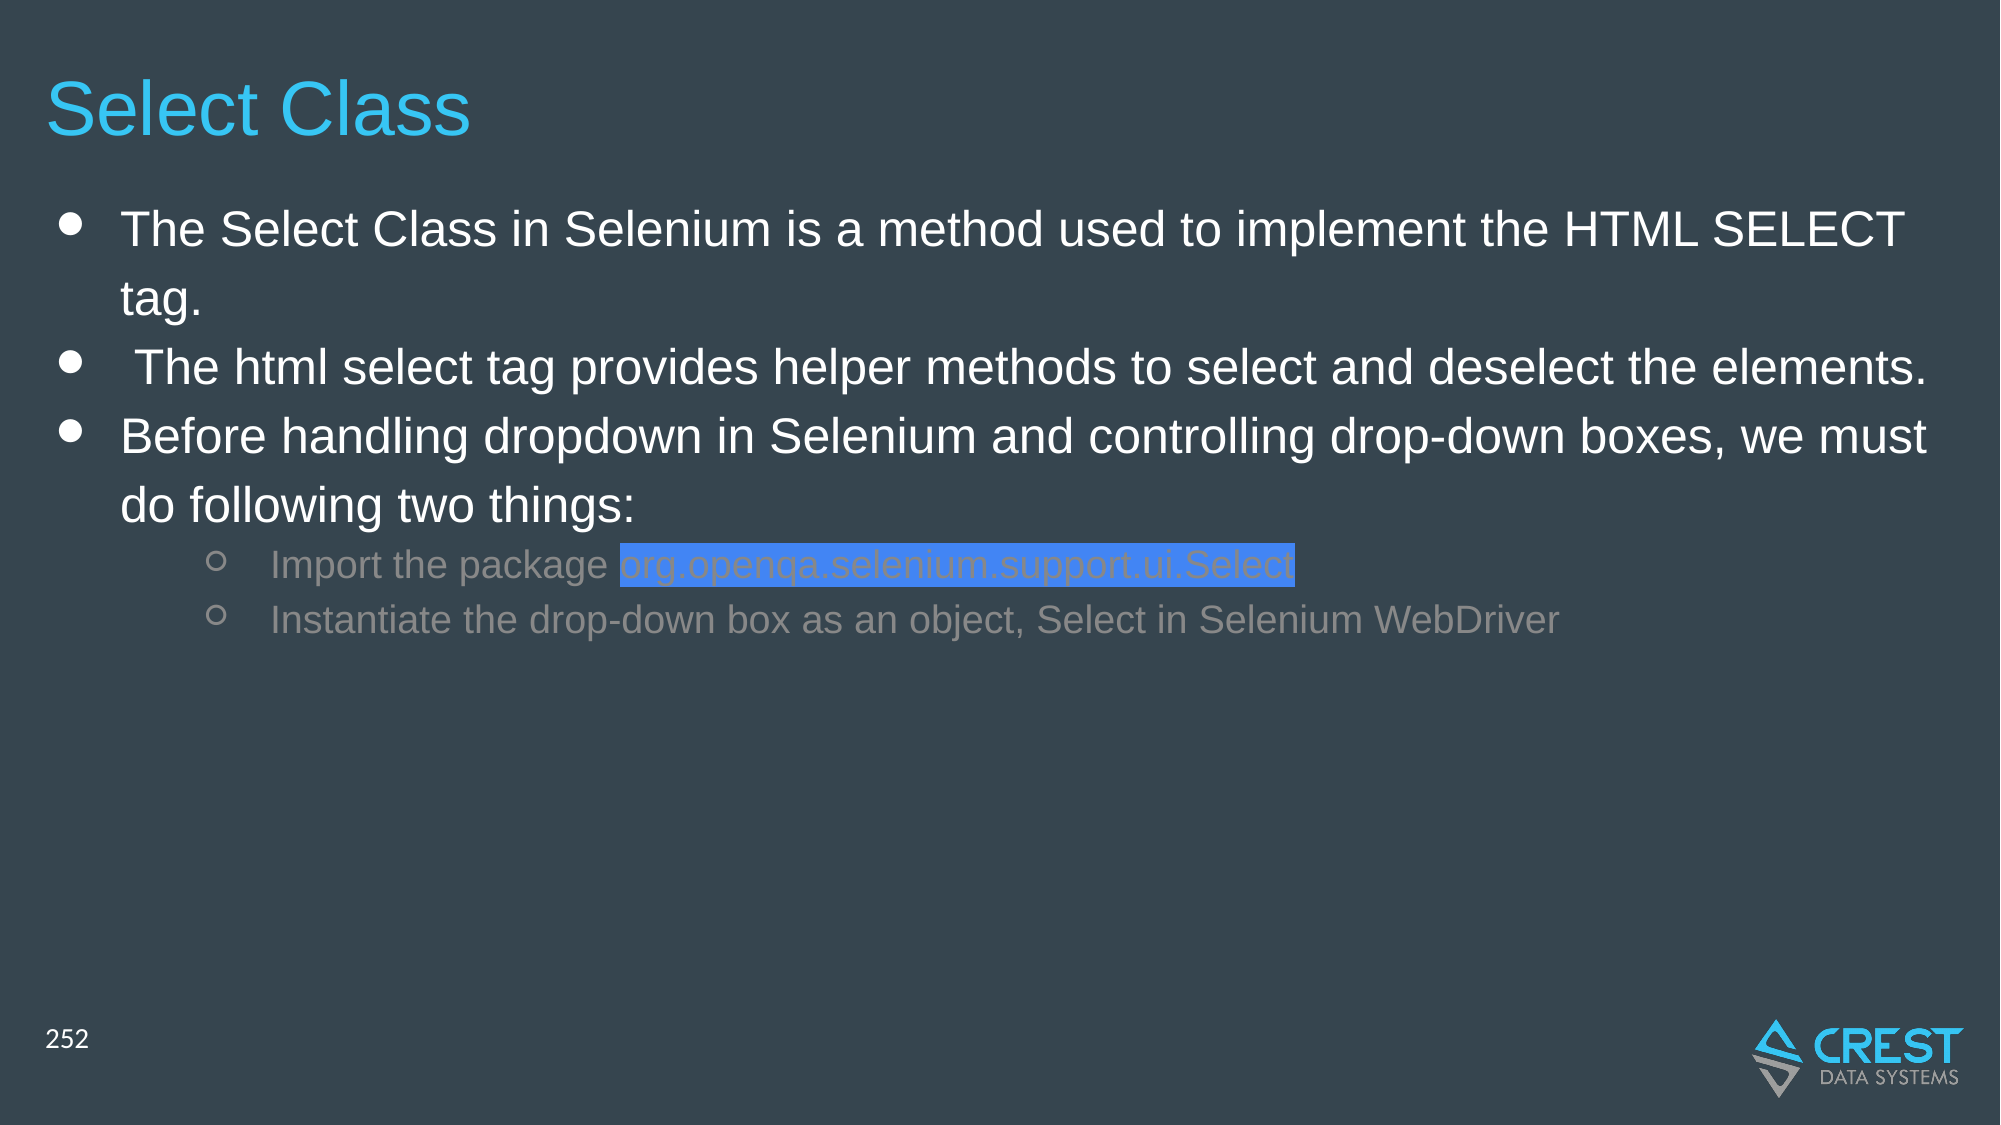

# Select Class
The Select Class in Selenium is a method used to implement the HTML SELECT tag.
 The html select tag provides helper methods to select and deselect the elements.
Before handling dropdown in Selenium and controlling drop-down boxes, we must do following two things:
Import the package org.openqa.selenium.support.ui.Select
Instantiate the drop-down box as an object, Select in Selenium WebDriver

252